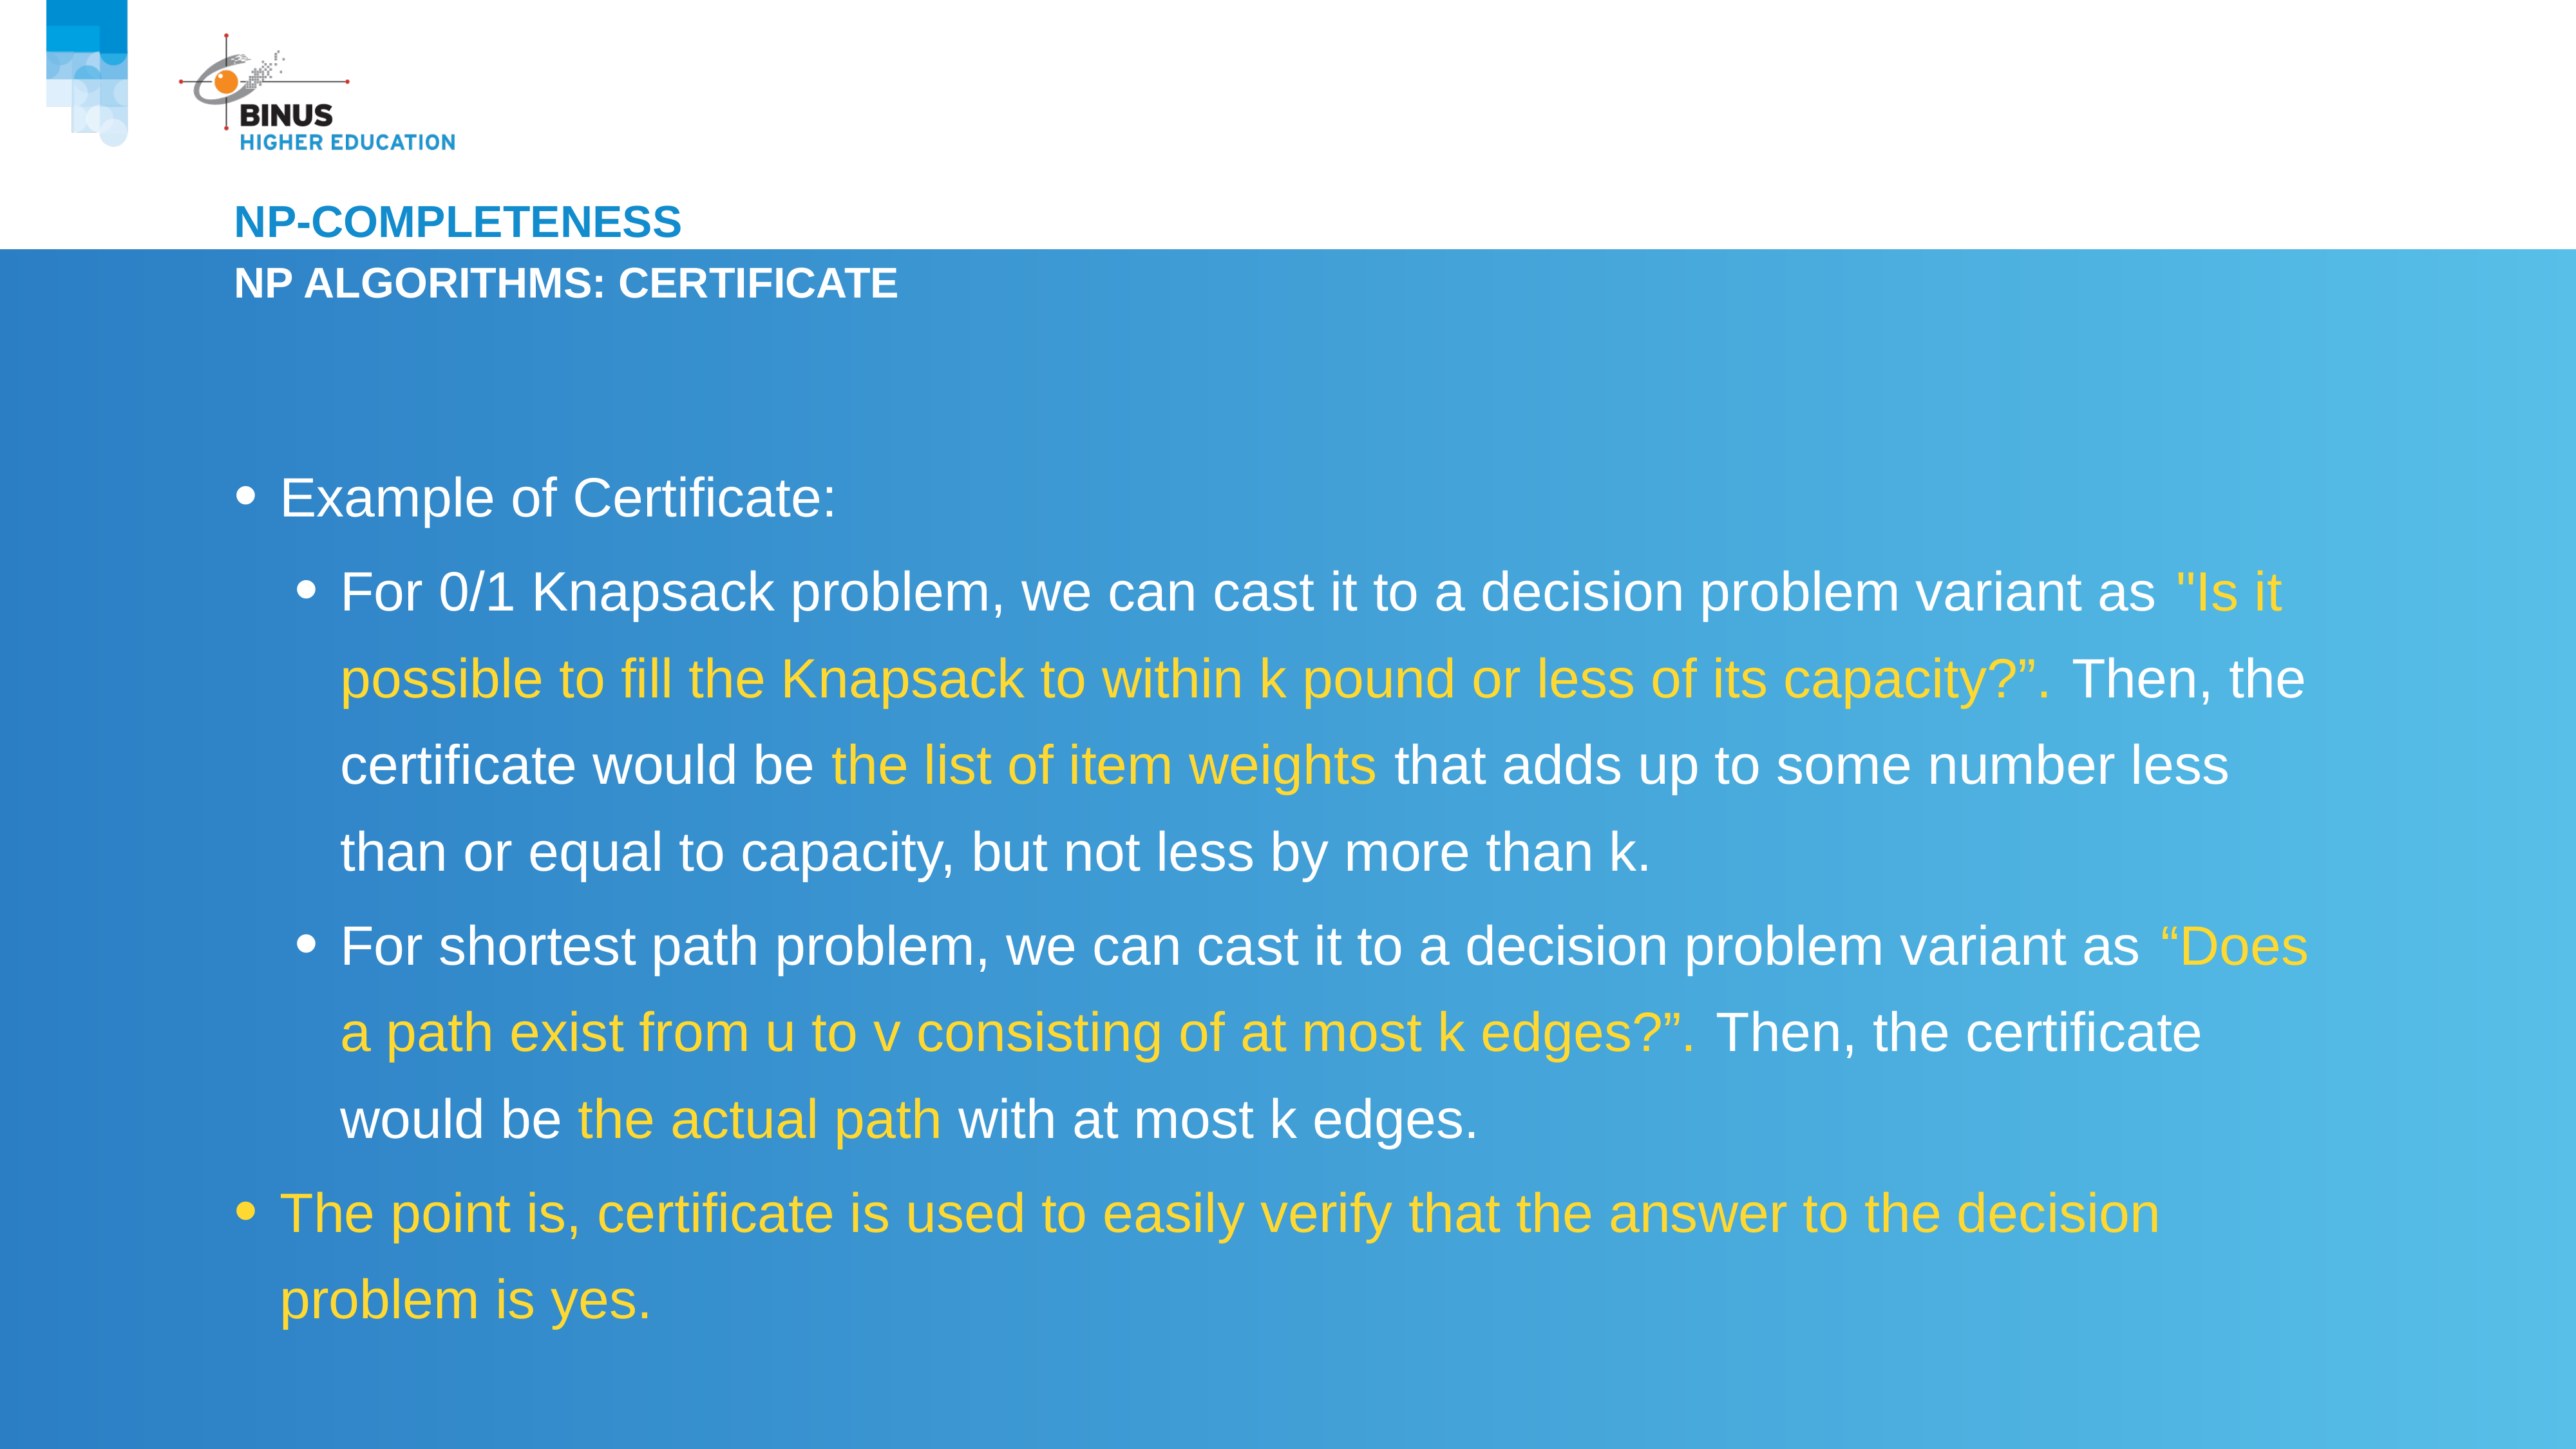

# NP-Completeness
NP Algorithms: Certificate

Example of Certificate:
For 0/1 Knapsack problem, we can cast it to a decision problem variant as "Is it possible to fill the Knapsack to within k pound or less of its capacity?”. Then, the certificate would be the list of item weights that adds up to some number less than or equal to capacity, but not less by more than k.
For shortest path problem, we can cast it to a decision problem variant as “Does a path exist from u to v consisting of at most k edges?”. Then, the certificate would be the actual path with at most k edges.
The point is, certificate is used to easily verify that the answer to the decision problem is yes.